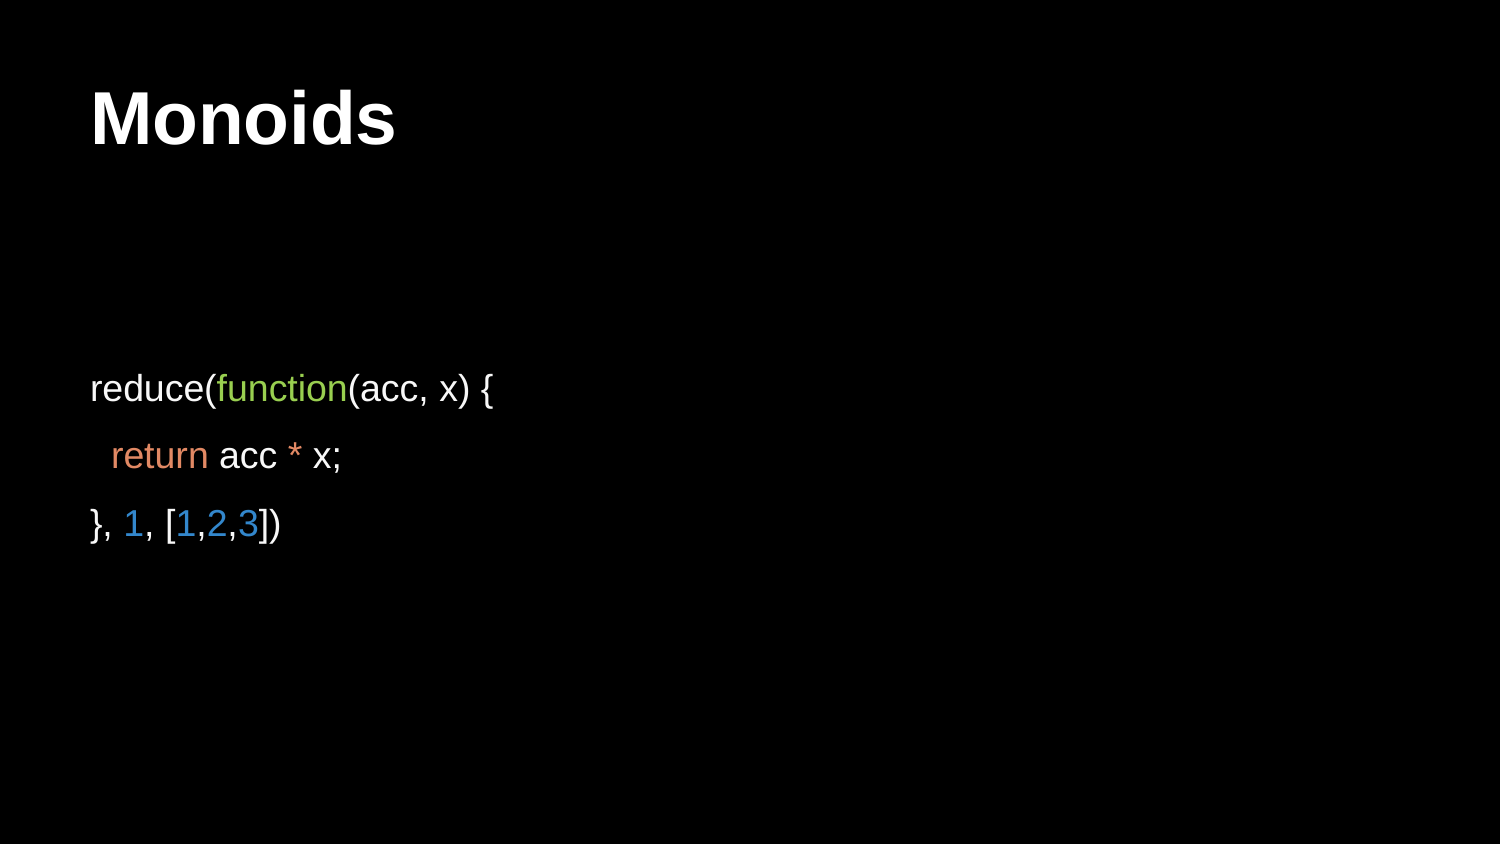

# Monoids
reduce(function(acc, x) {
  return acc * x;
}, 1, [1,2,3])